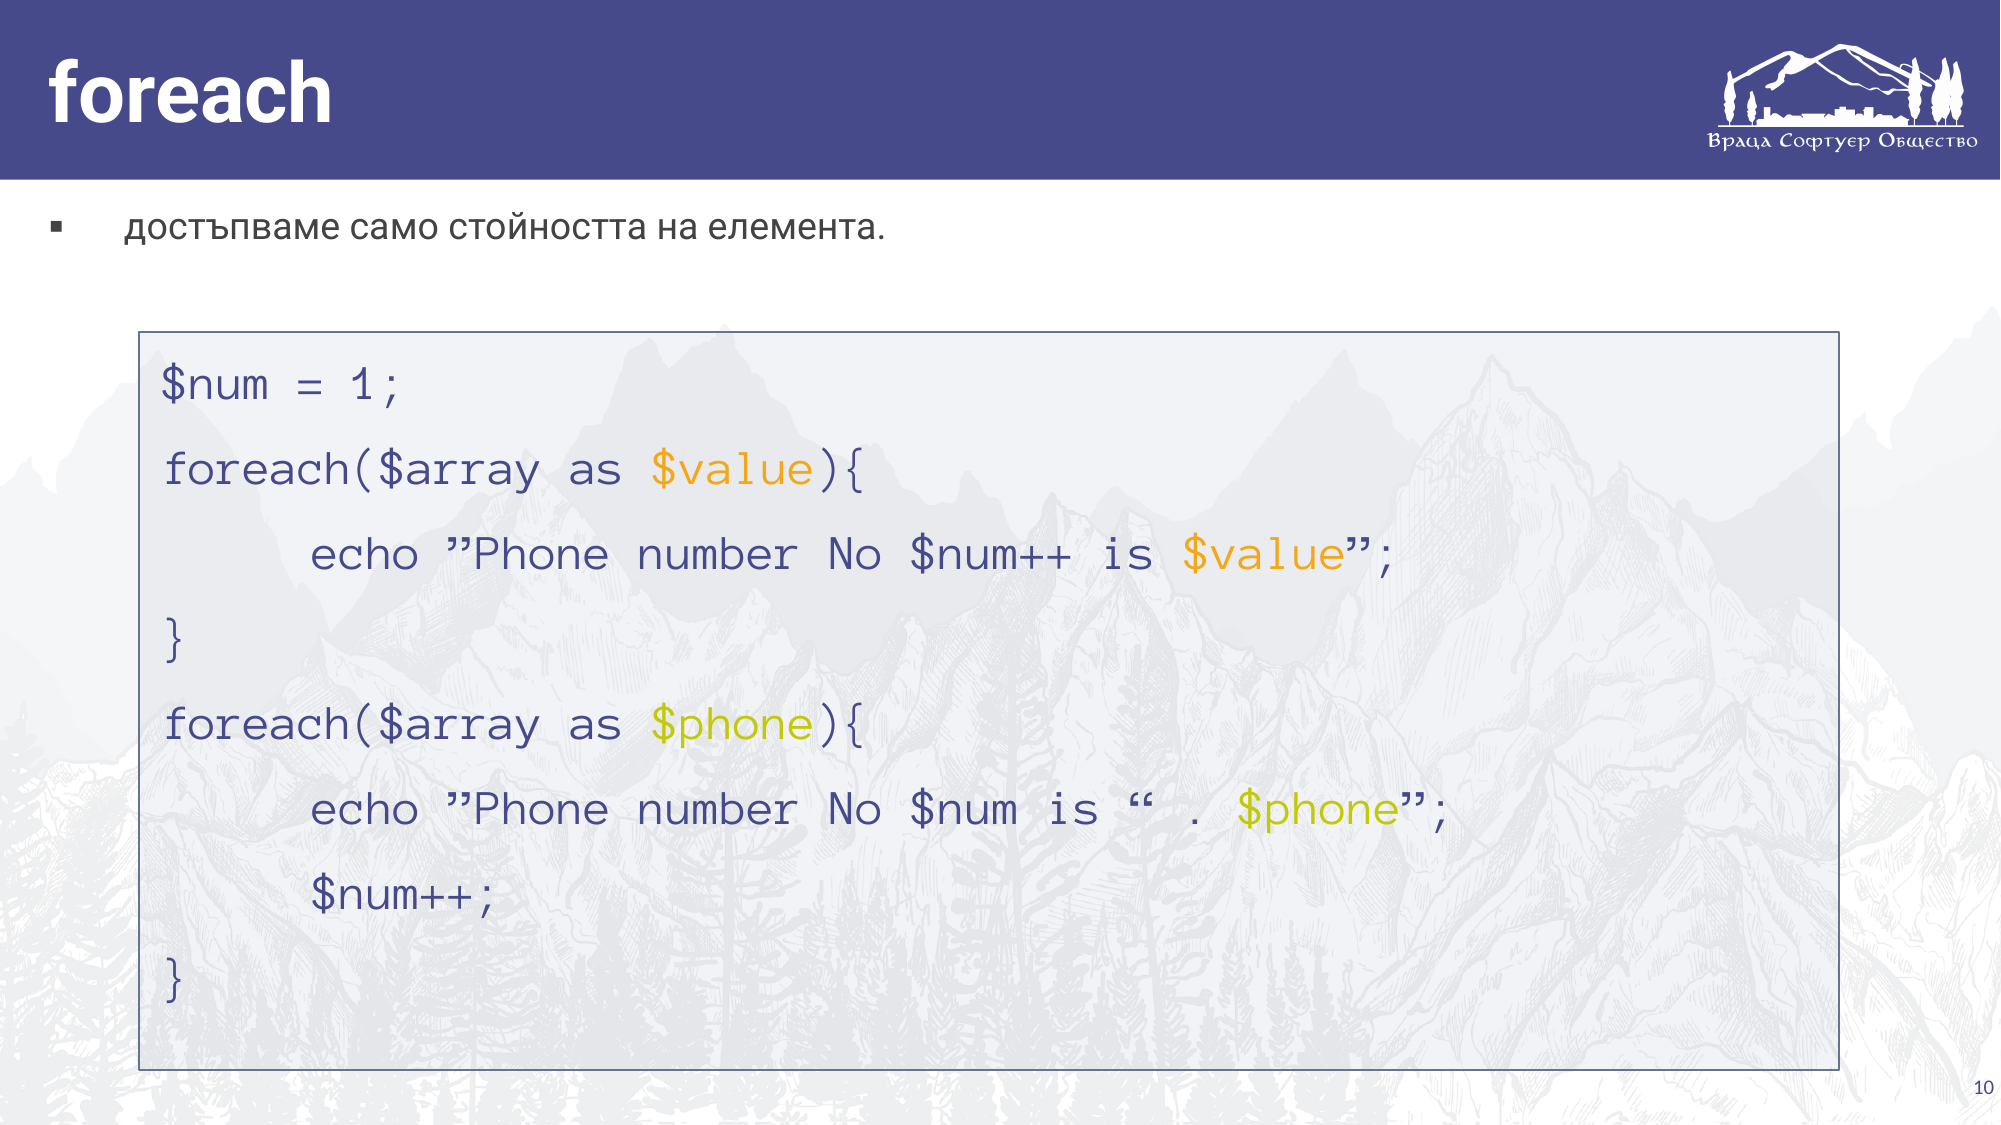

# foreach
достъпваме само стойността на елемента.
$num = 1;
foreach($array as $value){
	echo ”Phone number No $num++ is $value”;
}
foreach($array as $phone){
	echo ”Phone number No $num is “ . $phone”;
	$num++;
}

10